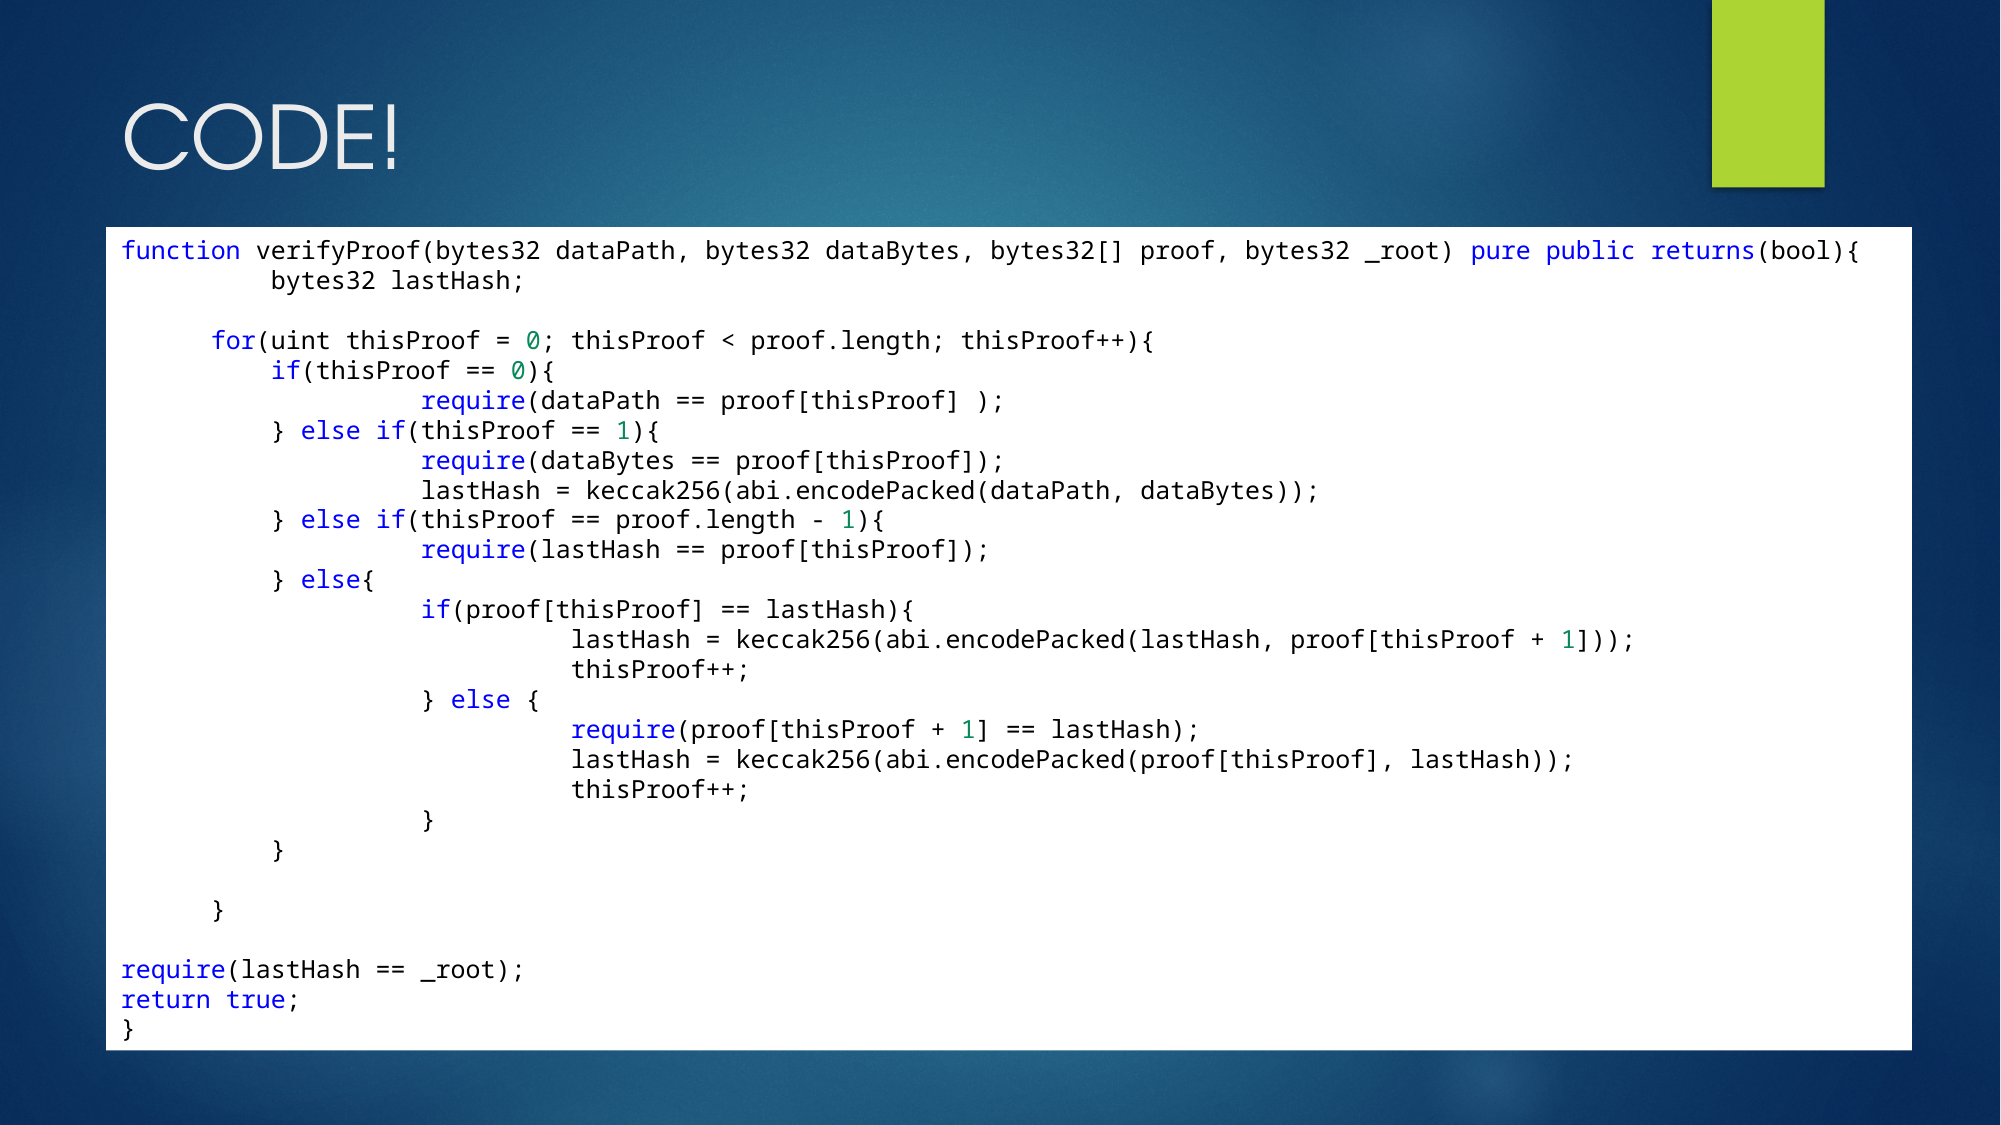

# CODE!
function verifyProof(bytes32 dataPath, bytes32 dataBytes, bytes32[] proof, bytes32 _root) pure public returns(bool){
	bytes32 lastHash;
      for(uint thisProof = 0; thisProof < proof.length; thisProof++){
	if(thisProof == 0){
		require(dataPath == proof[thisProof] );
	} else if(thisProof == 1){
		require(dataBytes == proof[thisProof]);
		lastHash = keccak256(abi.encodePacked(dataPath, dataBytes));
	} else if(thisProof == proof.length - 1){
		require(lastHash == proof[thisProof]);
	} else{
		if(proof[thisProof] == lastHash){
			lastHash = keccak256(abi.encodePacked(lastHash, proof[thisProof + 1]));
			thisProof++;
		} else {
			require(proof[thisProof + 1] == lastHash);
			lastHash = keccak256(abi.encodePacked(proof[thisProof], lastHash));
			thisProof++;
		}
	}
      }
require(lastHash == _root);
return true;
}